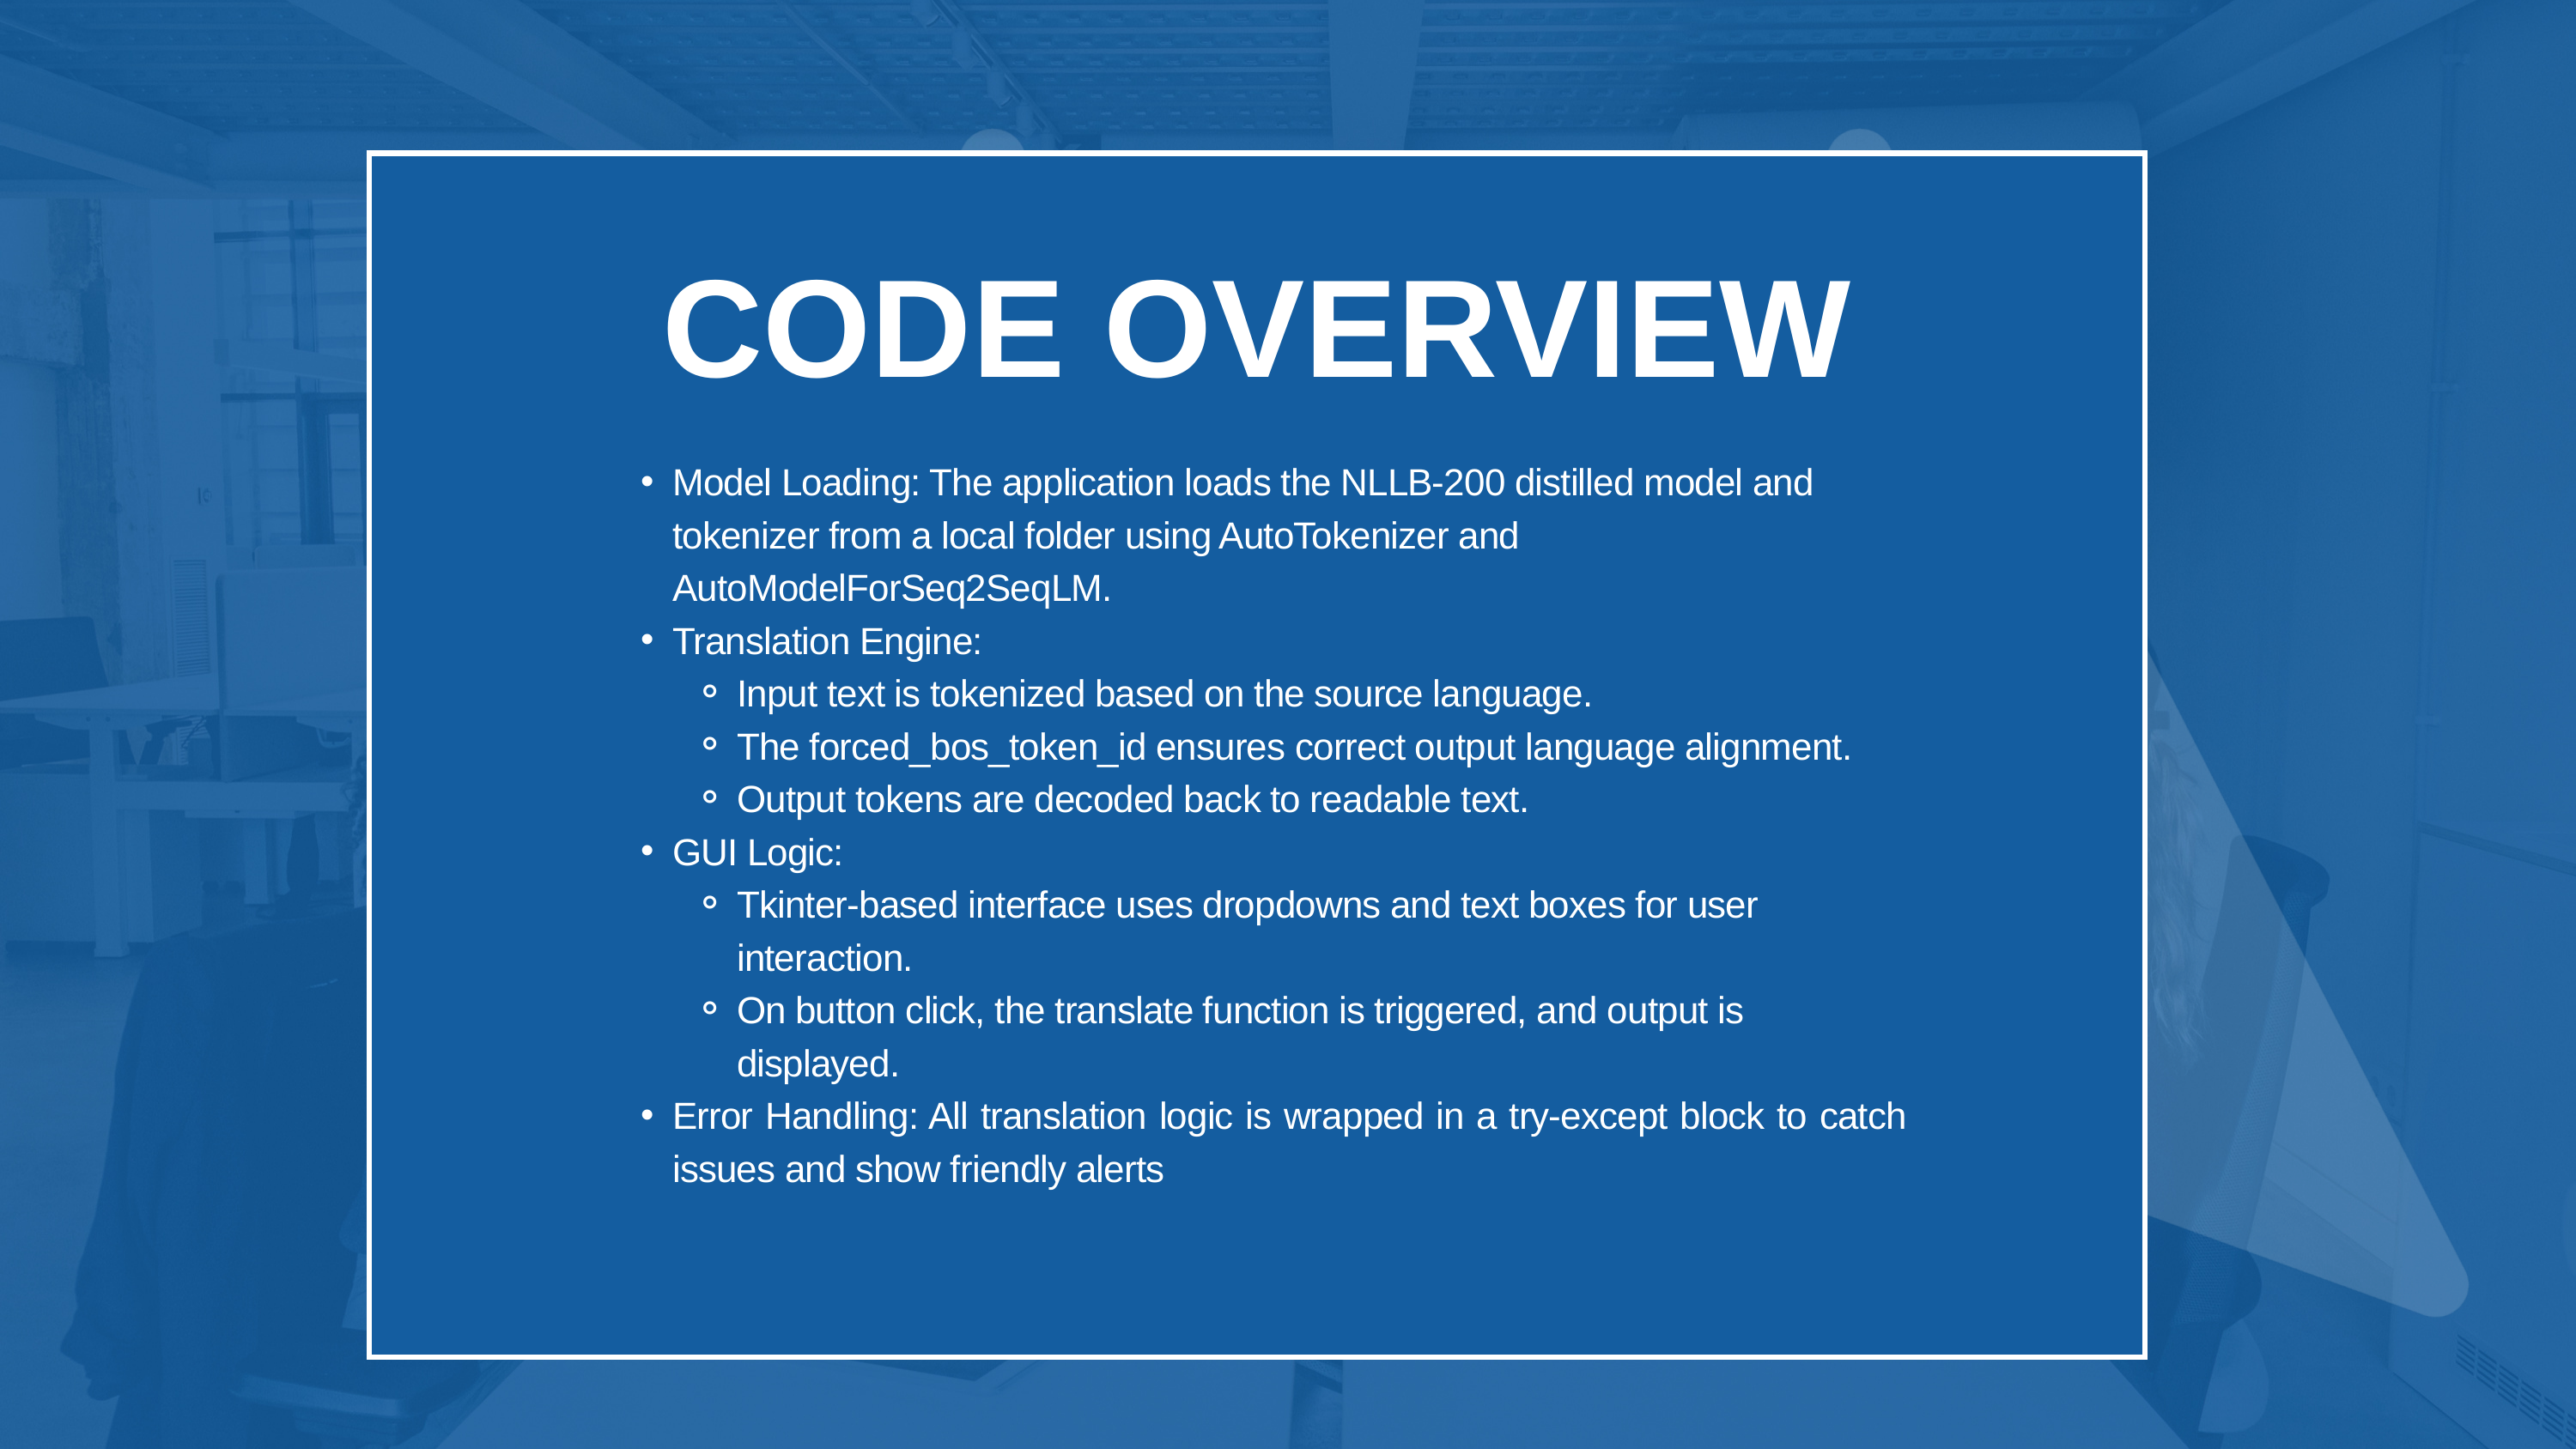

CODE OVERVIEW
Model Loading: The application loads the NLLB-200 distilled model and tokenizer from a local folder using AutoTokenizer and AutoModelForSeq2SeqLM.
Translation Engine:
Input text is tokenized based on the source language.
The forced_bos_token_id ensures correct output language alignment.
Output tokens are decoded back to readable text.
GUI Logic:
Tkinter-based interface uses dropdowns and text boxes for user interaction.
On button click, the translate function is triggered, and output is displayed.
Error Handling: All translation logic is wrapped in a try-except block to catch issues and show friendly alerts